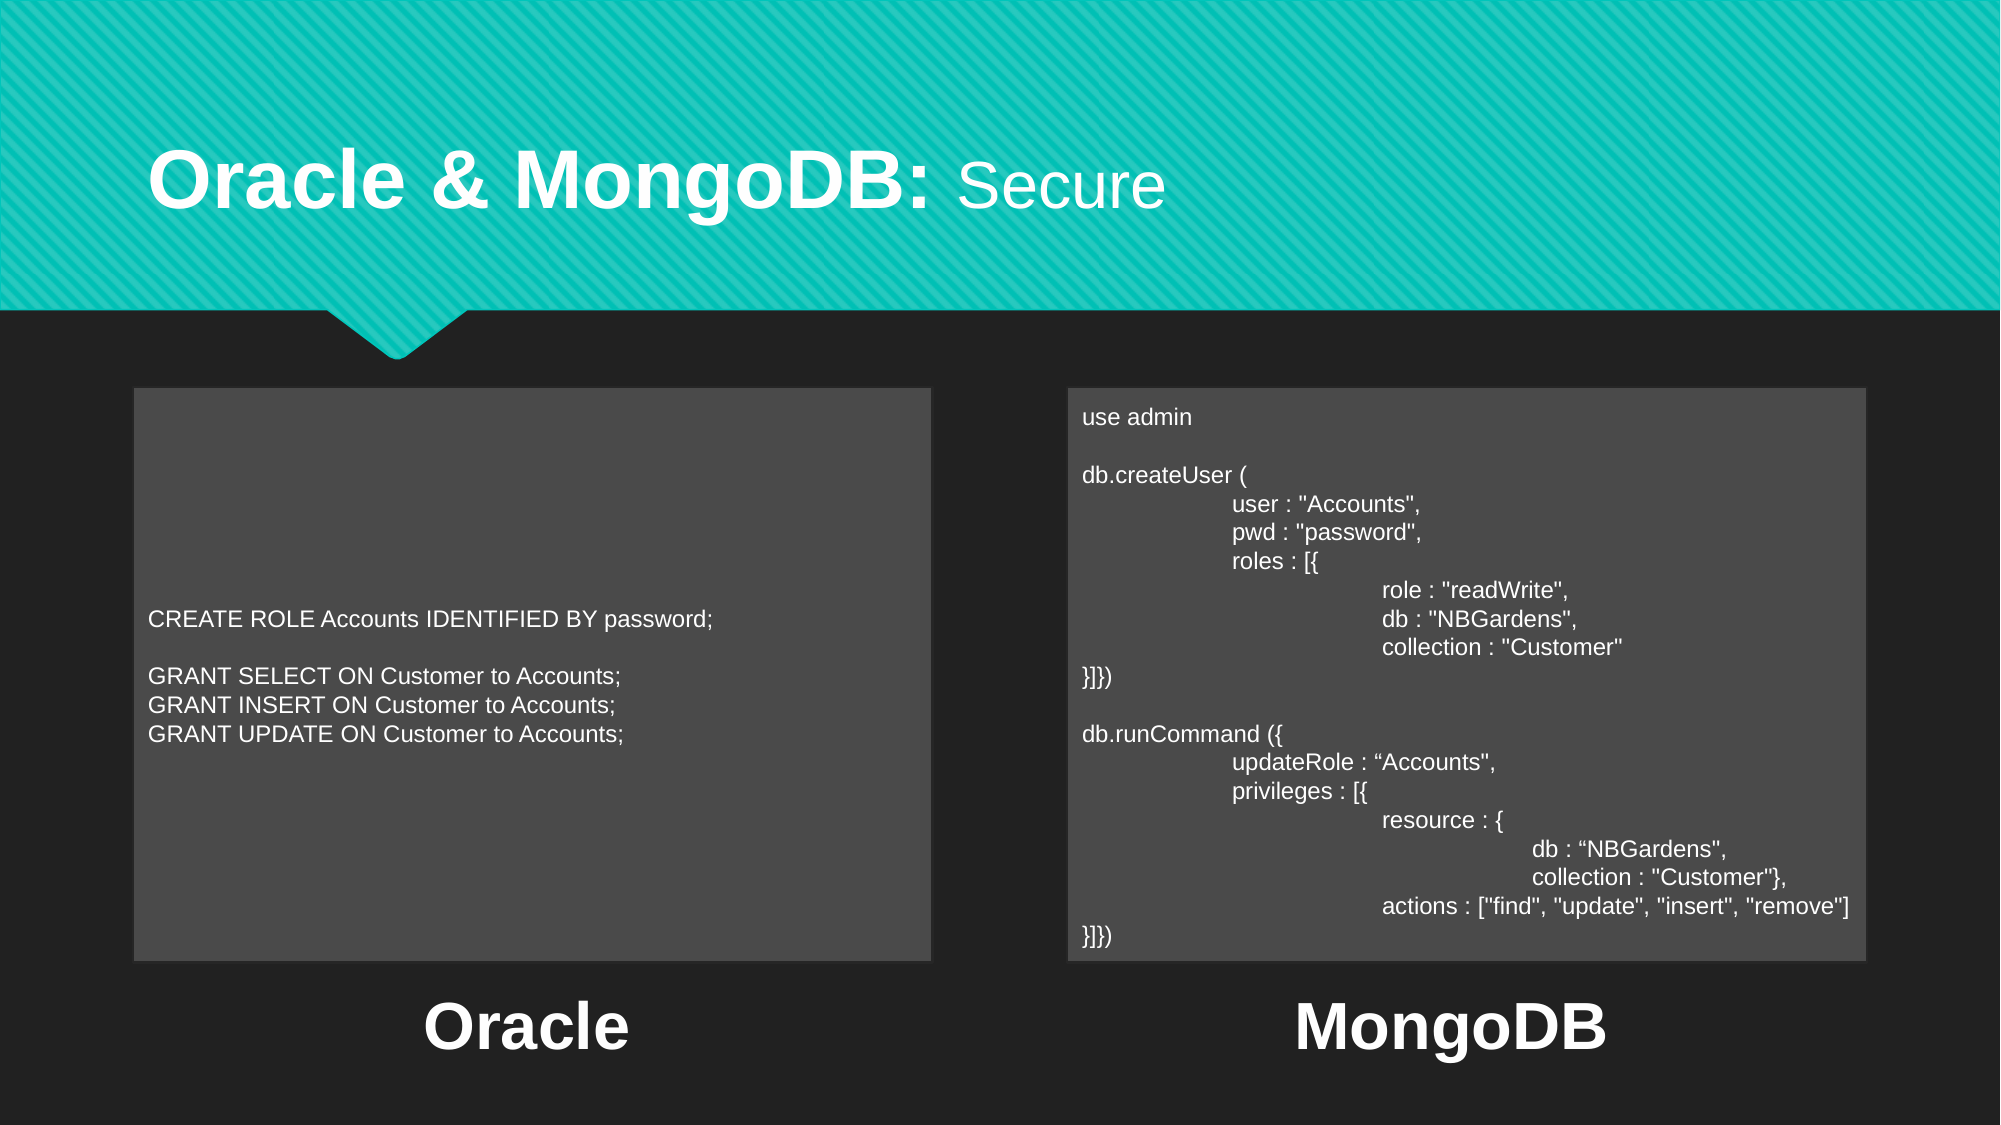

# Oracle & MongoDB: Secure
CREATE ROLE Accounts IDENTIFIED BY password;

GRANT SELECT ON Customer to Accounts;
GRANT INSERT ON Customer to Accounts;
GRANT UPDATE ON Customer to Accounts;
use admin

db.createUser (
	user : "Accounts",
	pwd : "password",
	roles : [{
		role : "readWrite",
		db : "NBGardens",
		collection : "Customer"
}]})

db.runCommand ({
	updateRole : “Accounts",
	privileges : [{
		resource : {
			db : “NBGardens",
			collection : "Customer"},
		actions : ["find", "update", "insert", "remove"]
}]})
Oracle
MongoDB